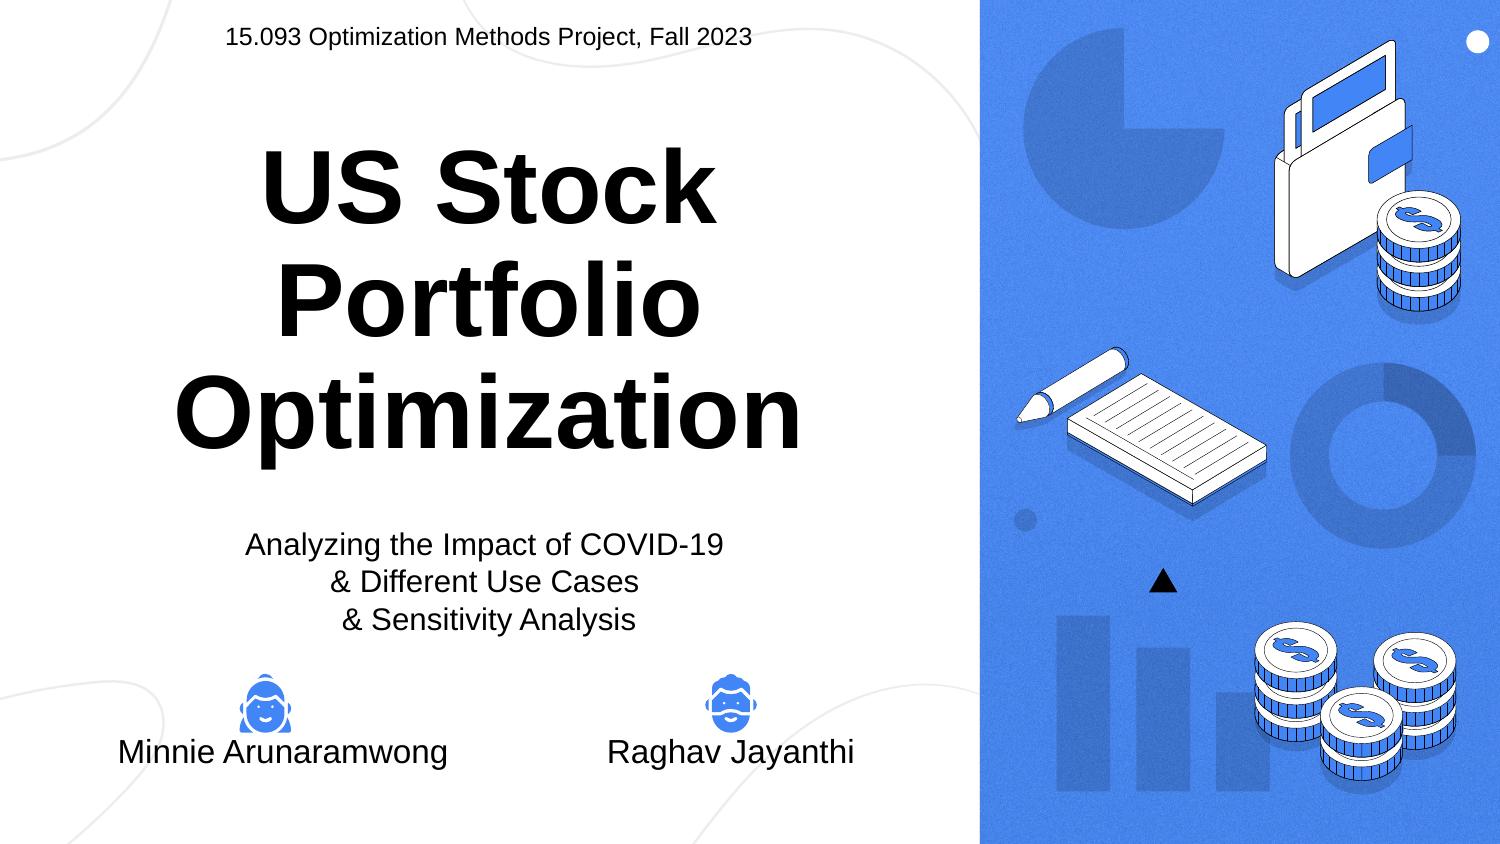

15.093 Optimization Methods Project, Fall 2023

# US Stock Portfolio Optimization

Analyzing the Impact of COVID-19
& Different Use Cases
& Sensitivity Analysis

Minnie Arunaramwong
Raghav Jayanthi